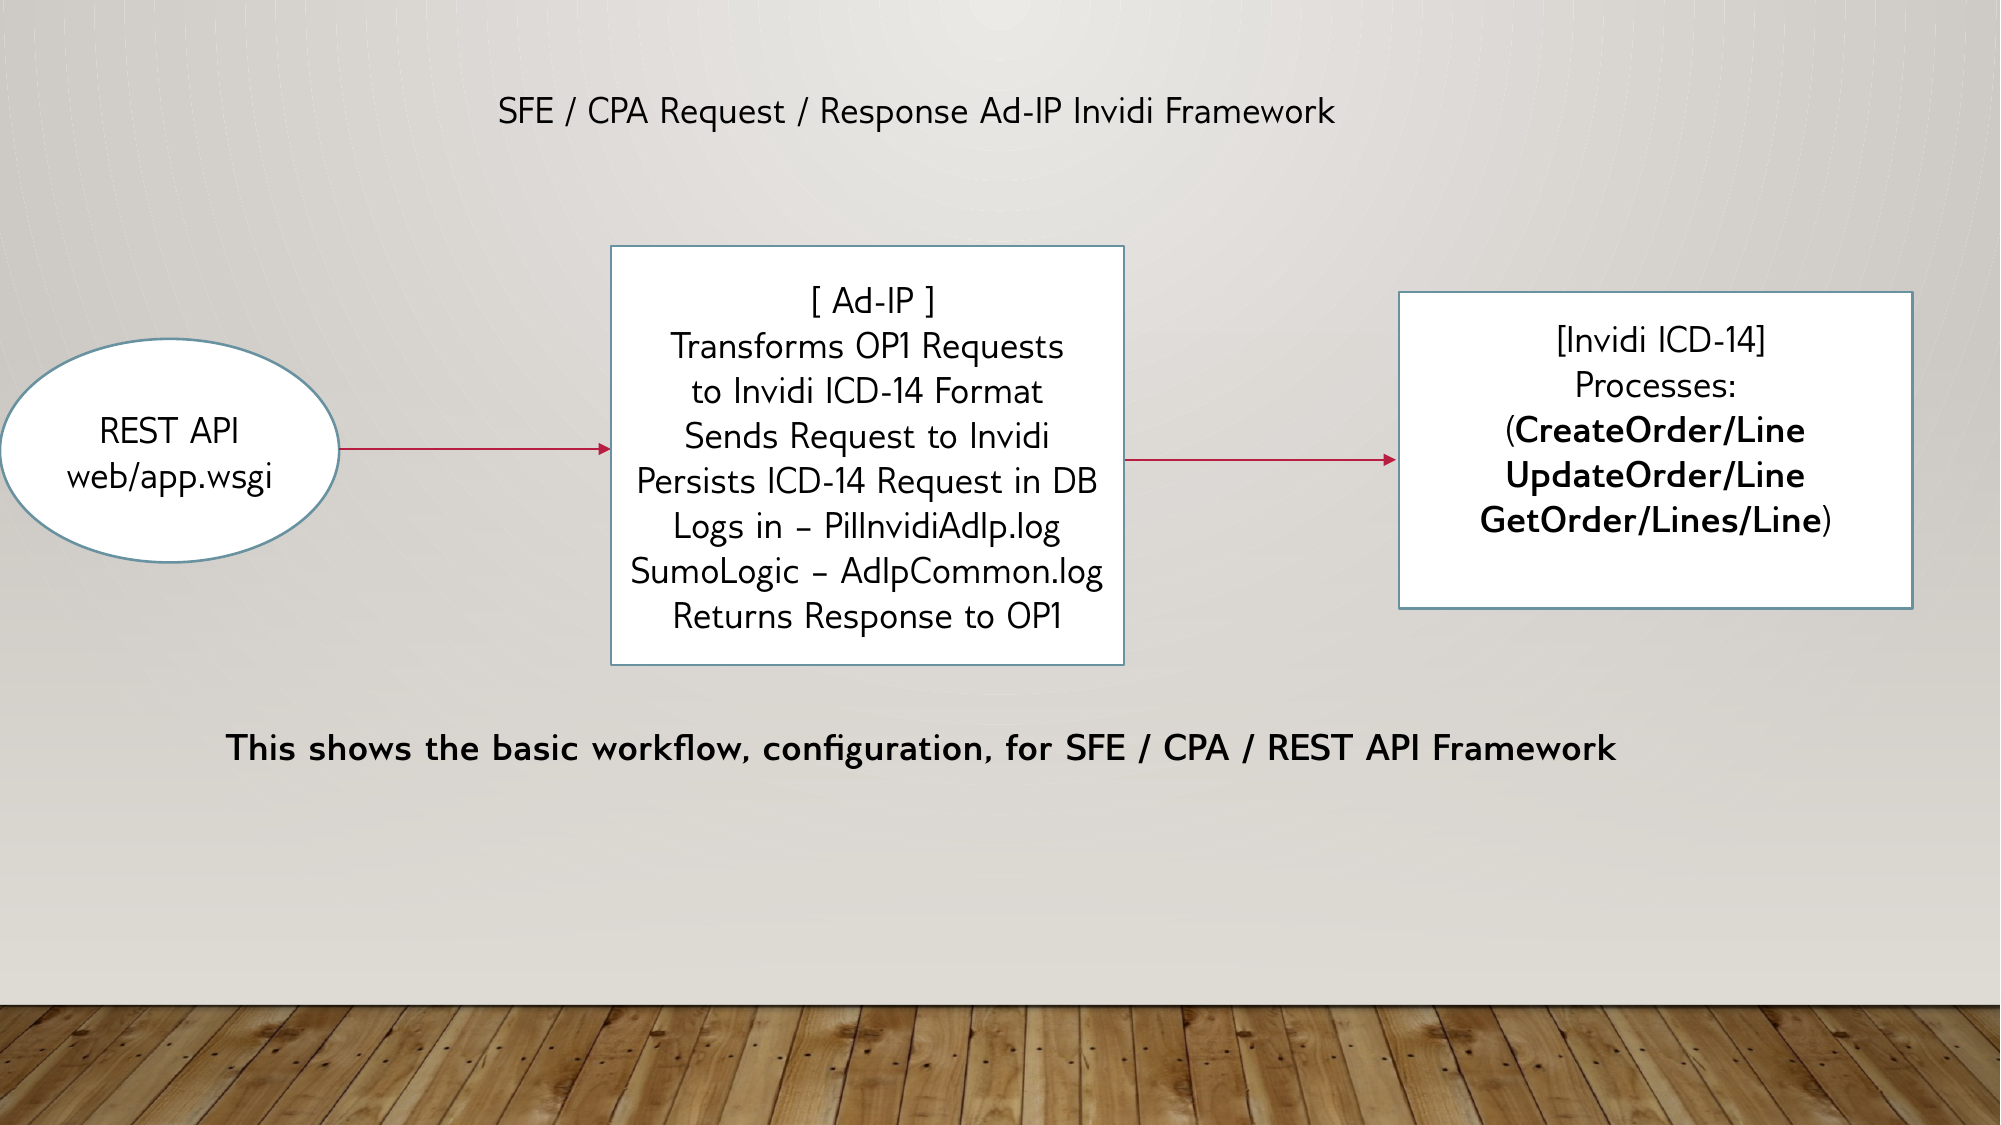

SFE / CPA Request / Response Ad-IP Invidi Framework
 [ Ad-IP ]
Transforms OP1 Requests
to Invidi ICD-14 Format
Sends Request to Invidi
Persists ICD-14 Request in DB
Logs in – PilInvidiAdIp.log
SumoLogic – AdIpCommon.log
Returns Response to OP1
 [Invidi ICD-14]
Processes:
(CreateOrder/Line
UpdateOrder/Line
GetOrder/Lines/Line)
REST API
web/app.wsgi
This shows the basic workflow, configuration, for SFE / CPA / REST API Framework